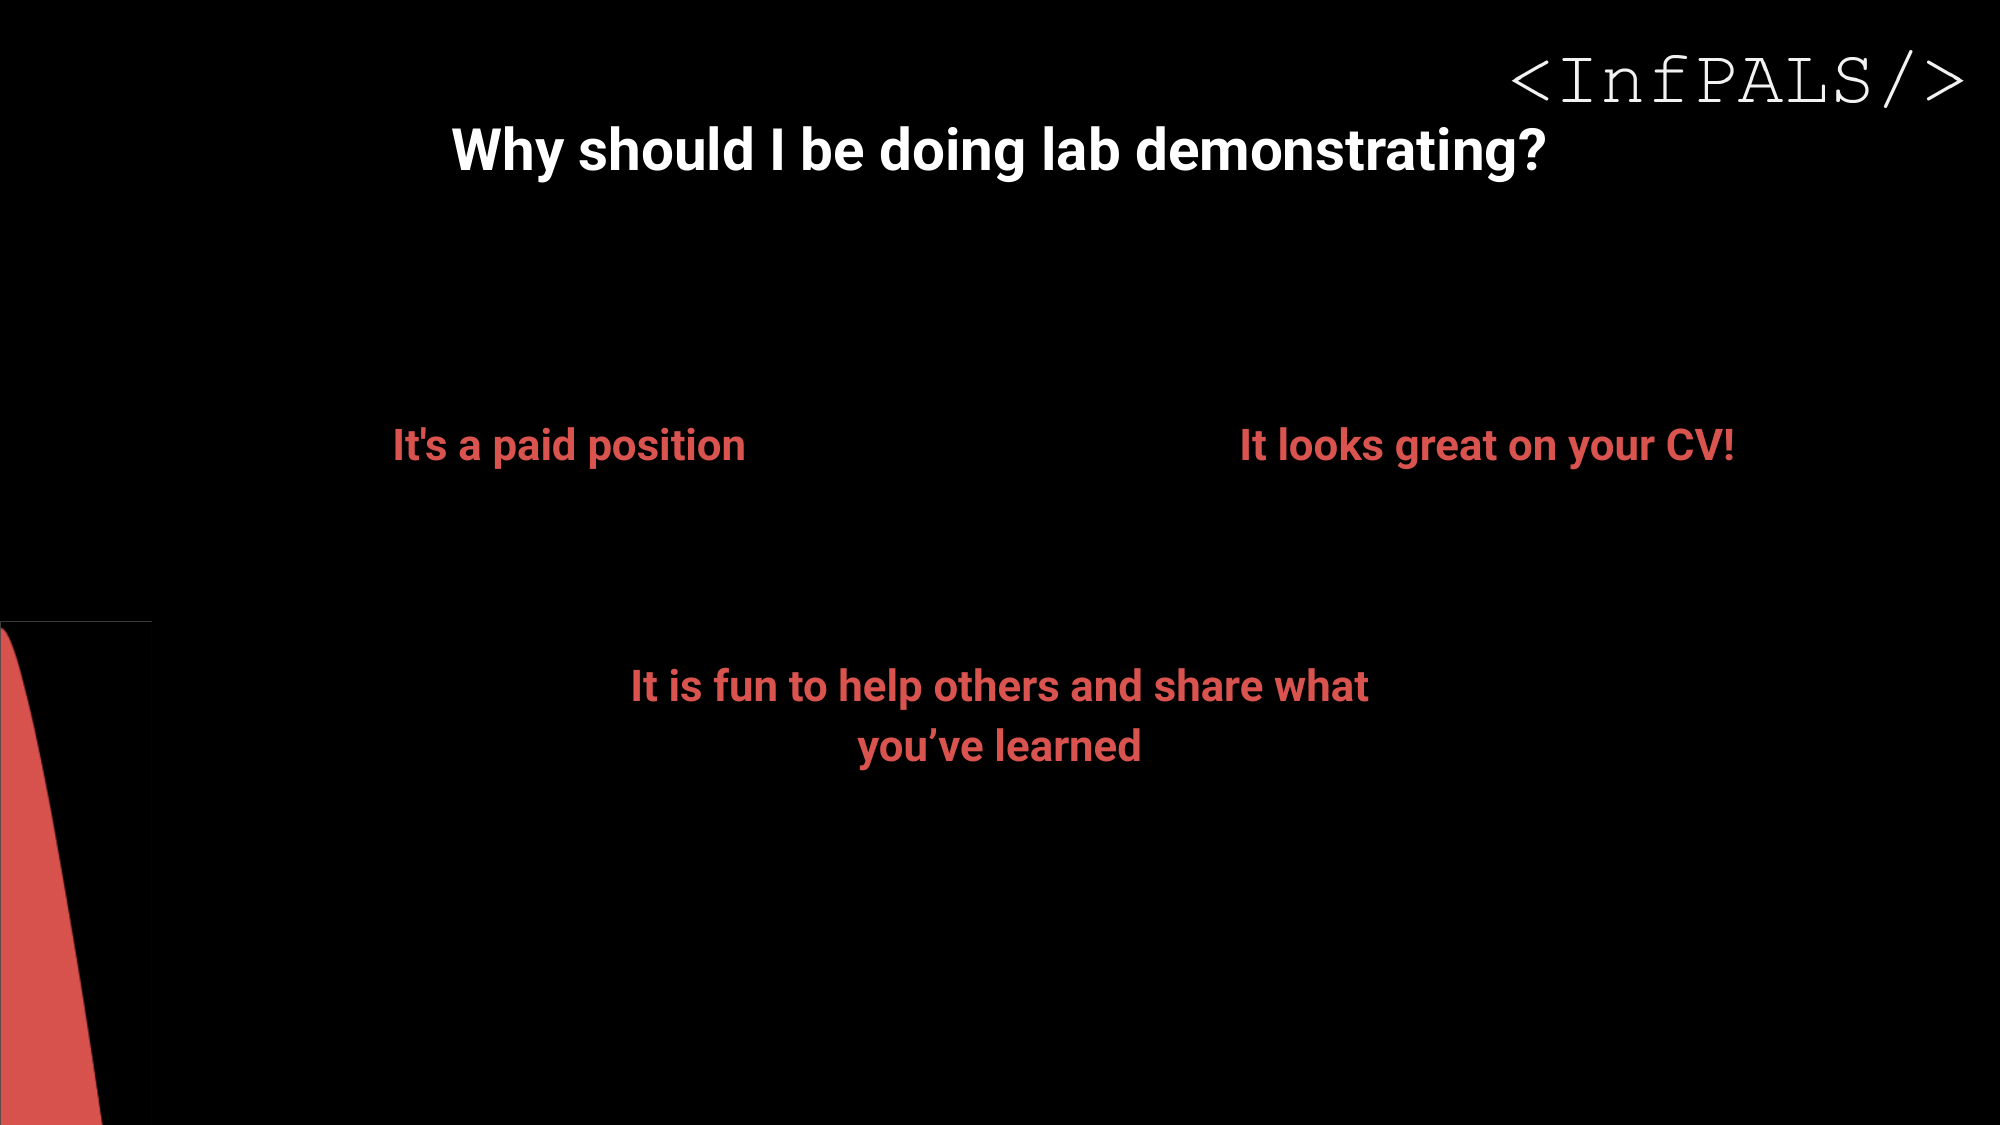

# Why should I be doing lab demonstrating?
It's a paid position

It looks great on your CV!

It is fun to help others and share what you’ve learned